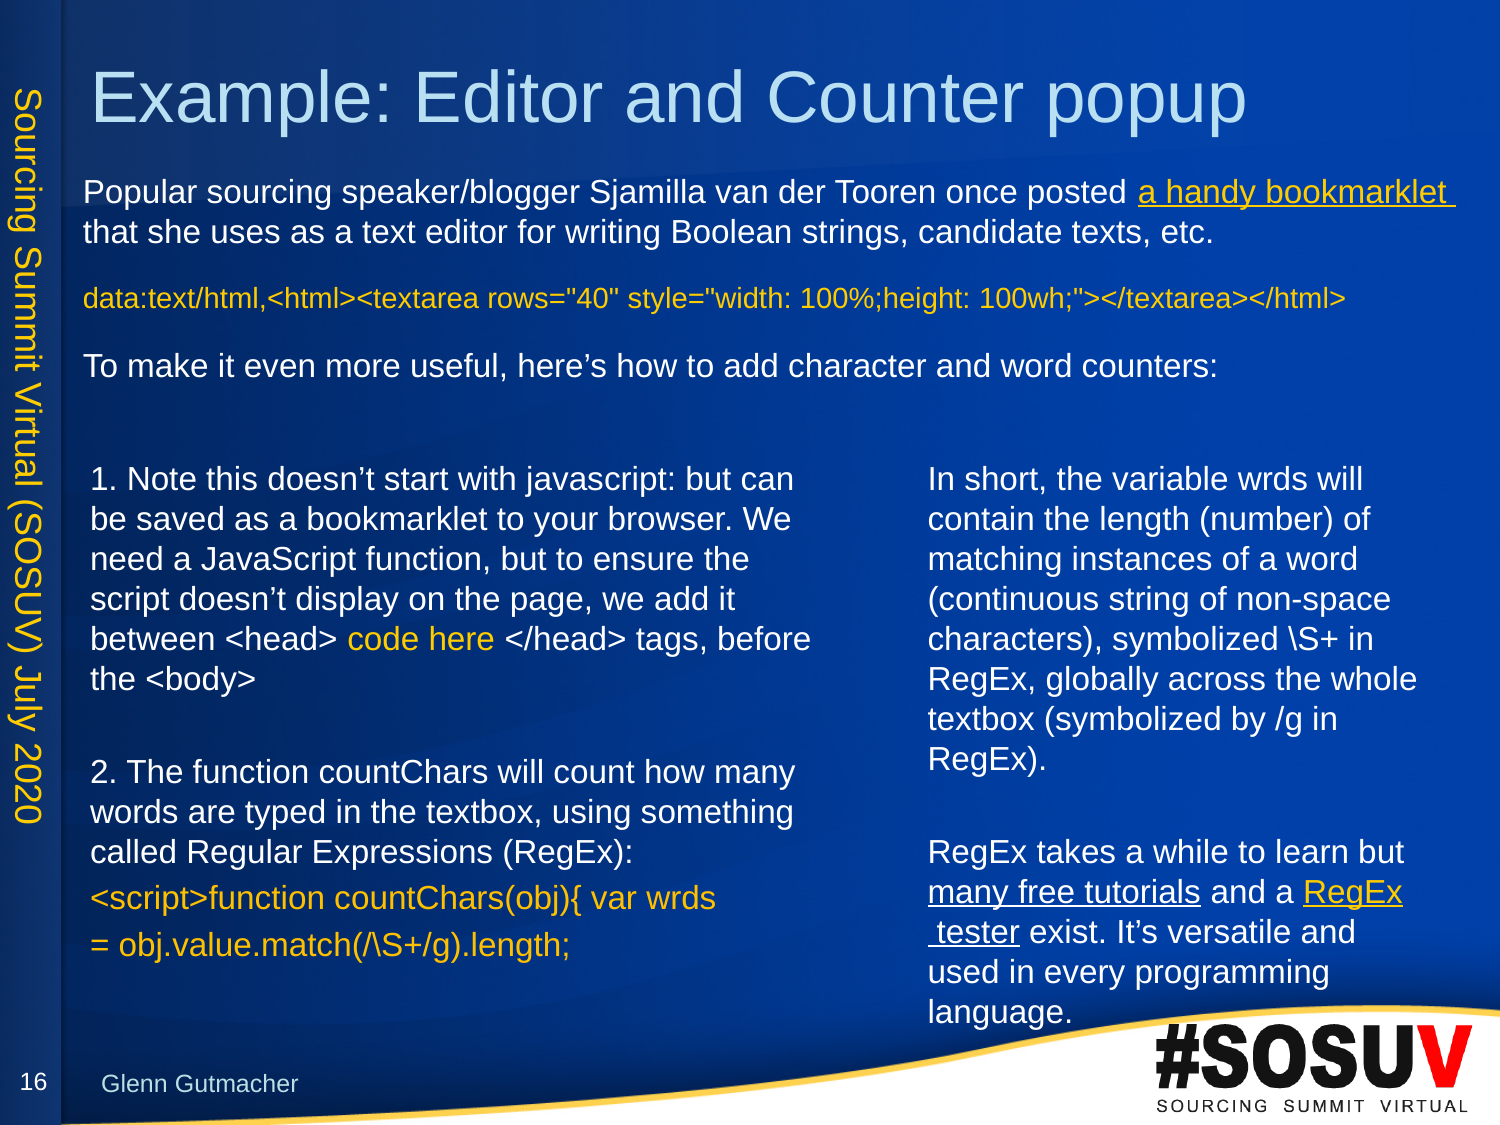

# Example: Editor and Counter popup
Popular sourcing speaker/blogger Sjamilla van der Tooren once posted a handy bookmarklet that she uses as a text editor for writing Boolean strings, candidate texts, etc.

data:text/html,<html><textarea rows="40" style="width: 100%;height: 100wh;"></textarea></html>

To make it even more useful, here’s how to add character and word counters:
In short, the variable wrds will contain the length (number) of matching instances of a word (continuous string of non-space characters), symbolized \S+ in RegEx, globally across the whole textbox (symbolized by /g in RegEx).

RegEx takes a while to learn but many free tutorials and a RegEx tester exist. It’s versatile and used in every programming language.
1. Note this doesn’t start with javascript: but can be saved as a bookmarklet to your browser. We need a JavaScript function, but to ensure the script doesn’t display on the page, we add it between <head> code here </head> tags, before the <body>

2. The function countChars will count how many words are typed in the textbox, using something called Regular Expressions (RegEx):
<script>function countChars(obj){ var wrds
= obj.value.match(/\S+/g).length;
16